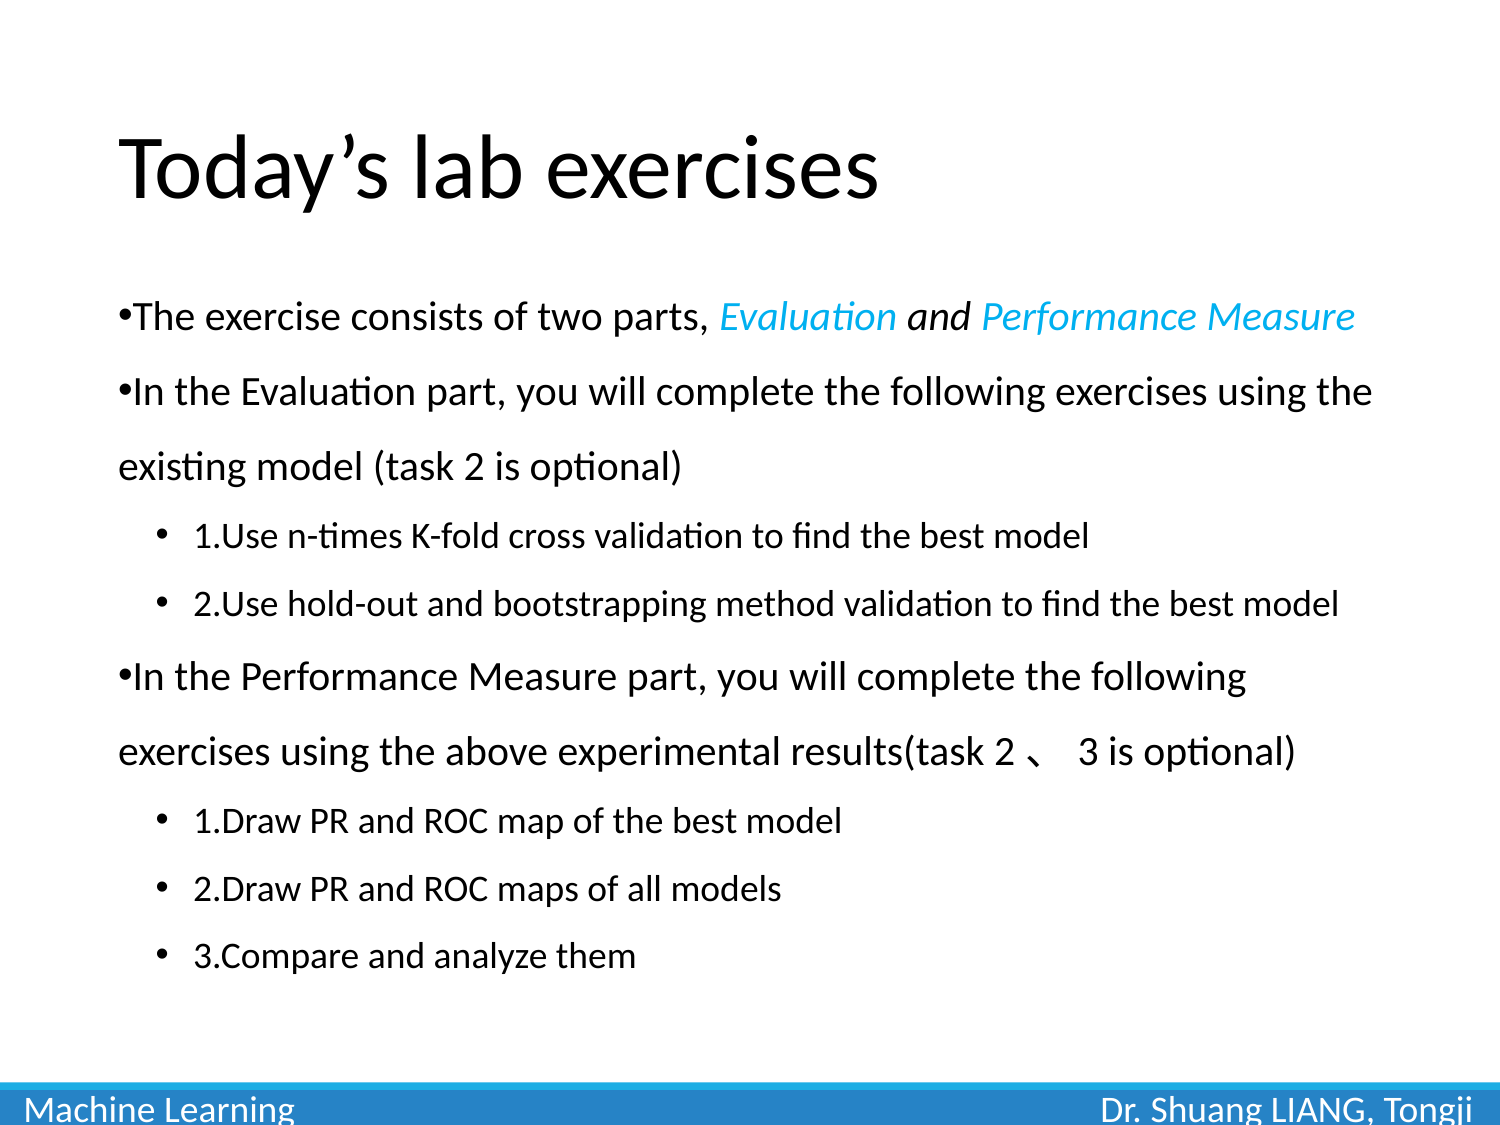

# Today’s lab exercises
The exercise consists of two parts, Evaluation and Performance Measure
In the Evaluation part, you will complete the following exercises using the existing model (task 2 is optional)
1.Use n-times K-fold cross validation to find the best model
2.Use hold-out and bootstrapping method validation to find the best model
In the Performance Measure part, you will complete the following exercises using the above experimental results(task 2、3 is optional)
1.Draw PR and ROC map of the best model
2.Draw PR and ROC maps of all models
3.Compare and analyze them